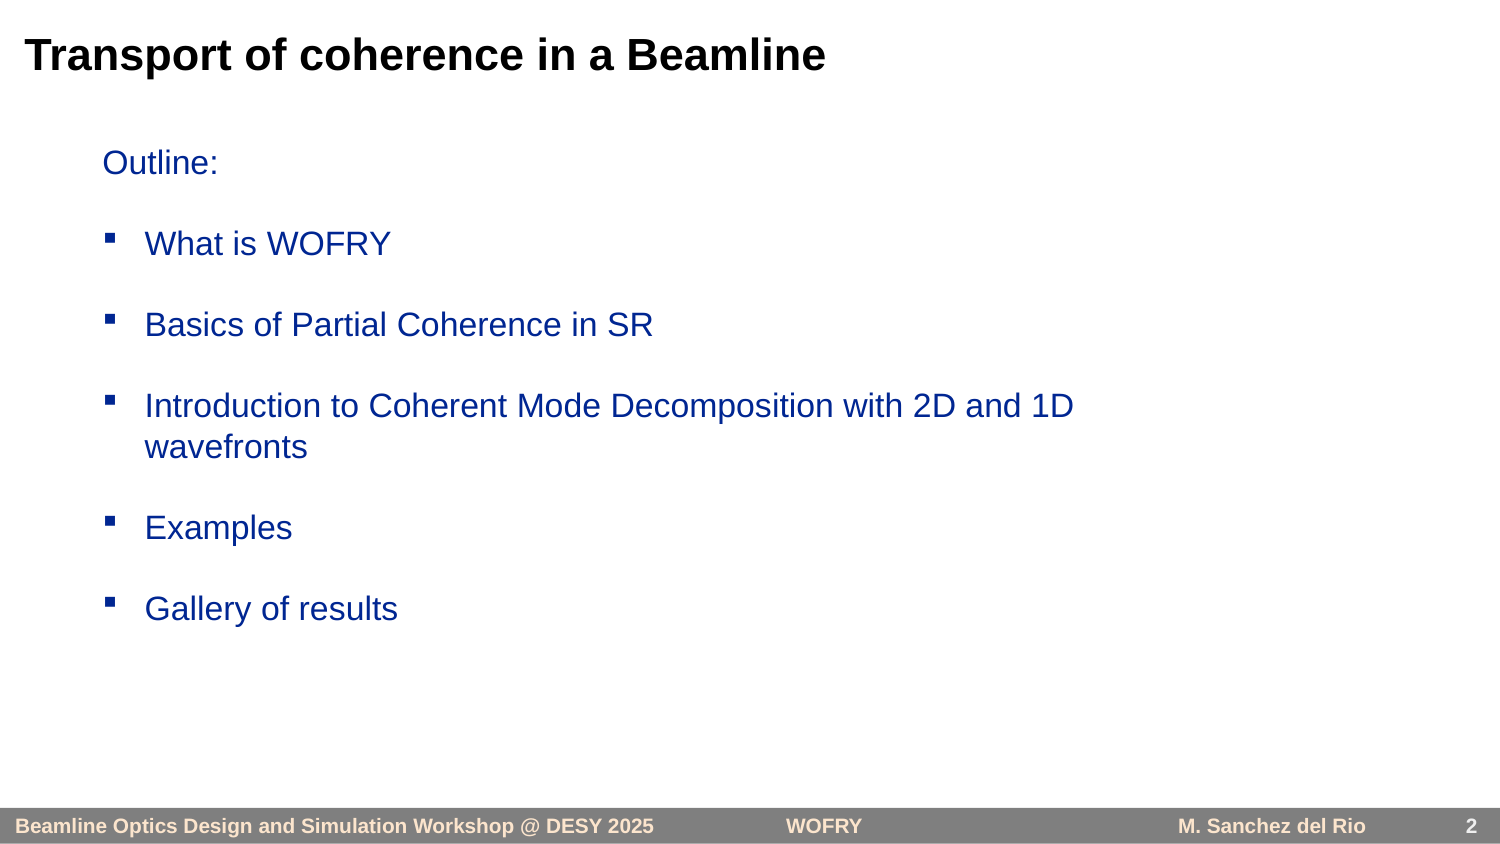

# Transport of coherence in a Beamline
Outline:

What is WOFRY
Basics of Partial Coherence in SR
Introduction to Coherent Mode Decomposition with 2D and 1D wavefronts
Examples
Gallery of results
2